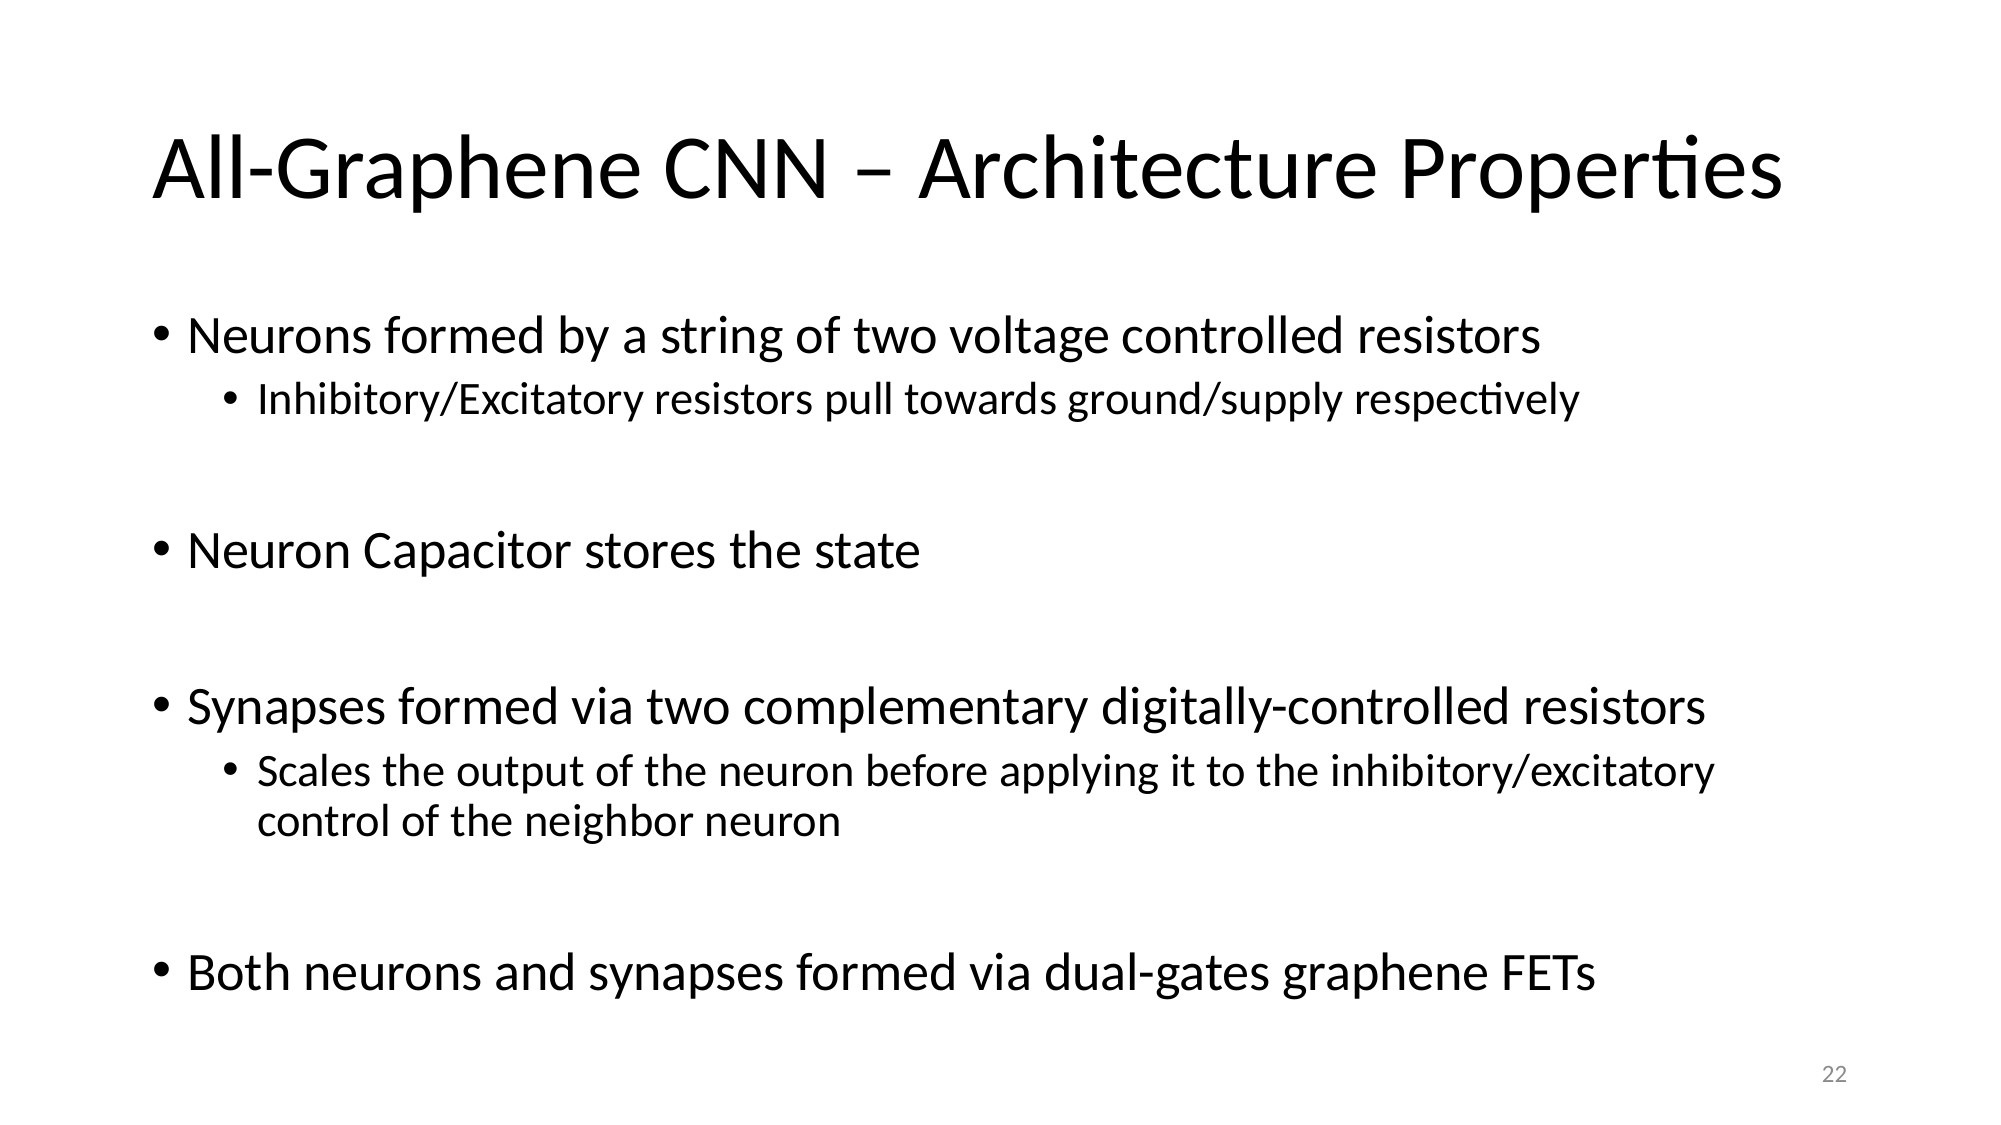

# All-Graphene CNN – Architecture Properties
Neurons formed by a string of two voltage controlled resistors
Inhibitory/Excitatory resistors pull towards ground/supply respectively

Neuron Capacitor stores the state

Synapses formed via two complementary digitally-controlled resistors
Scales the output of the neuron before applying it to the inhibitory/excitatory control of the neighbor neuron

Both neurons and synapses formed via dual-gates graphene FETs
22